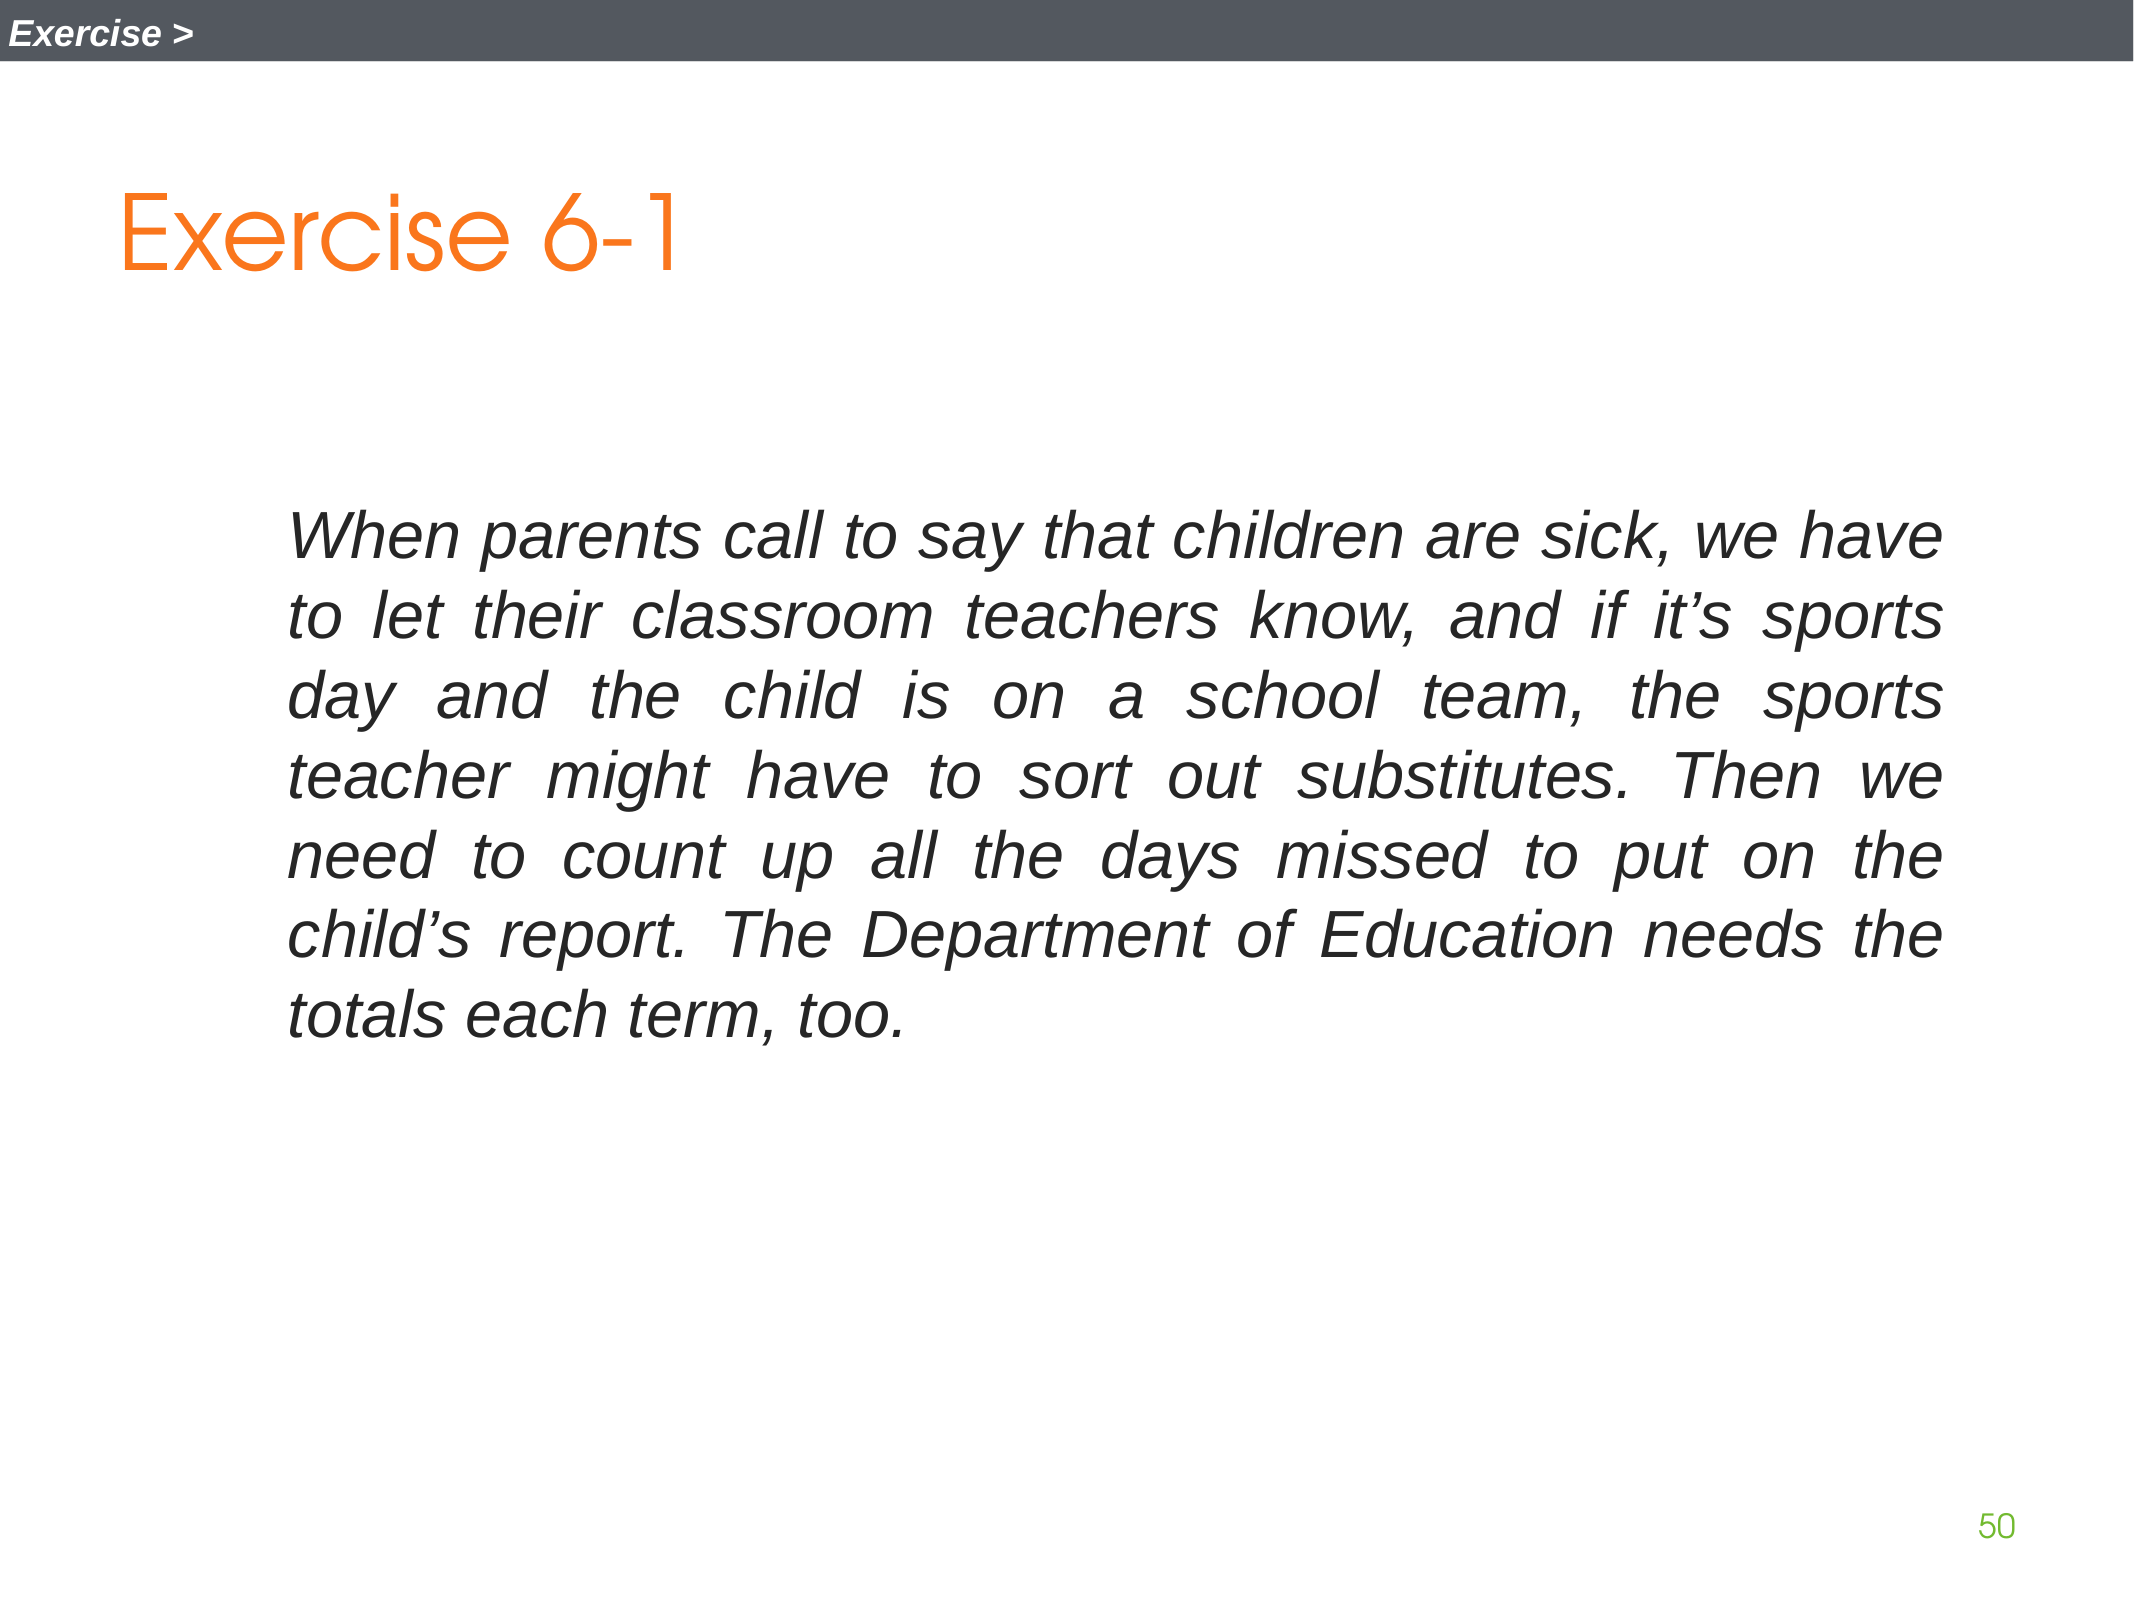

Exercise >
# Exercise 6-1
When parents call to say that children are sick, we have to let their classroom teachers know, and if it’s sports day and the child is on a school team, the sports teacher might have to sort out substitutes. Then we need to count up all the days missed to put on the child’s report. The Department of Education needs the totals each term, too.
50